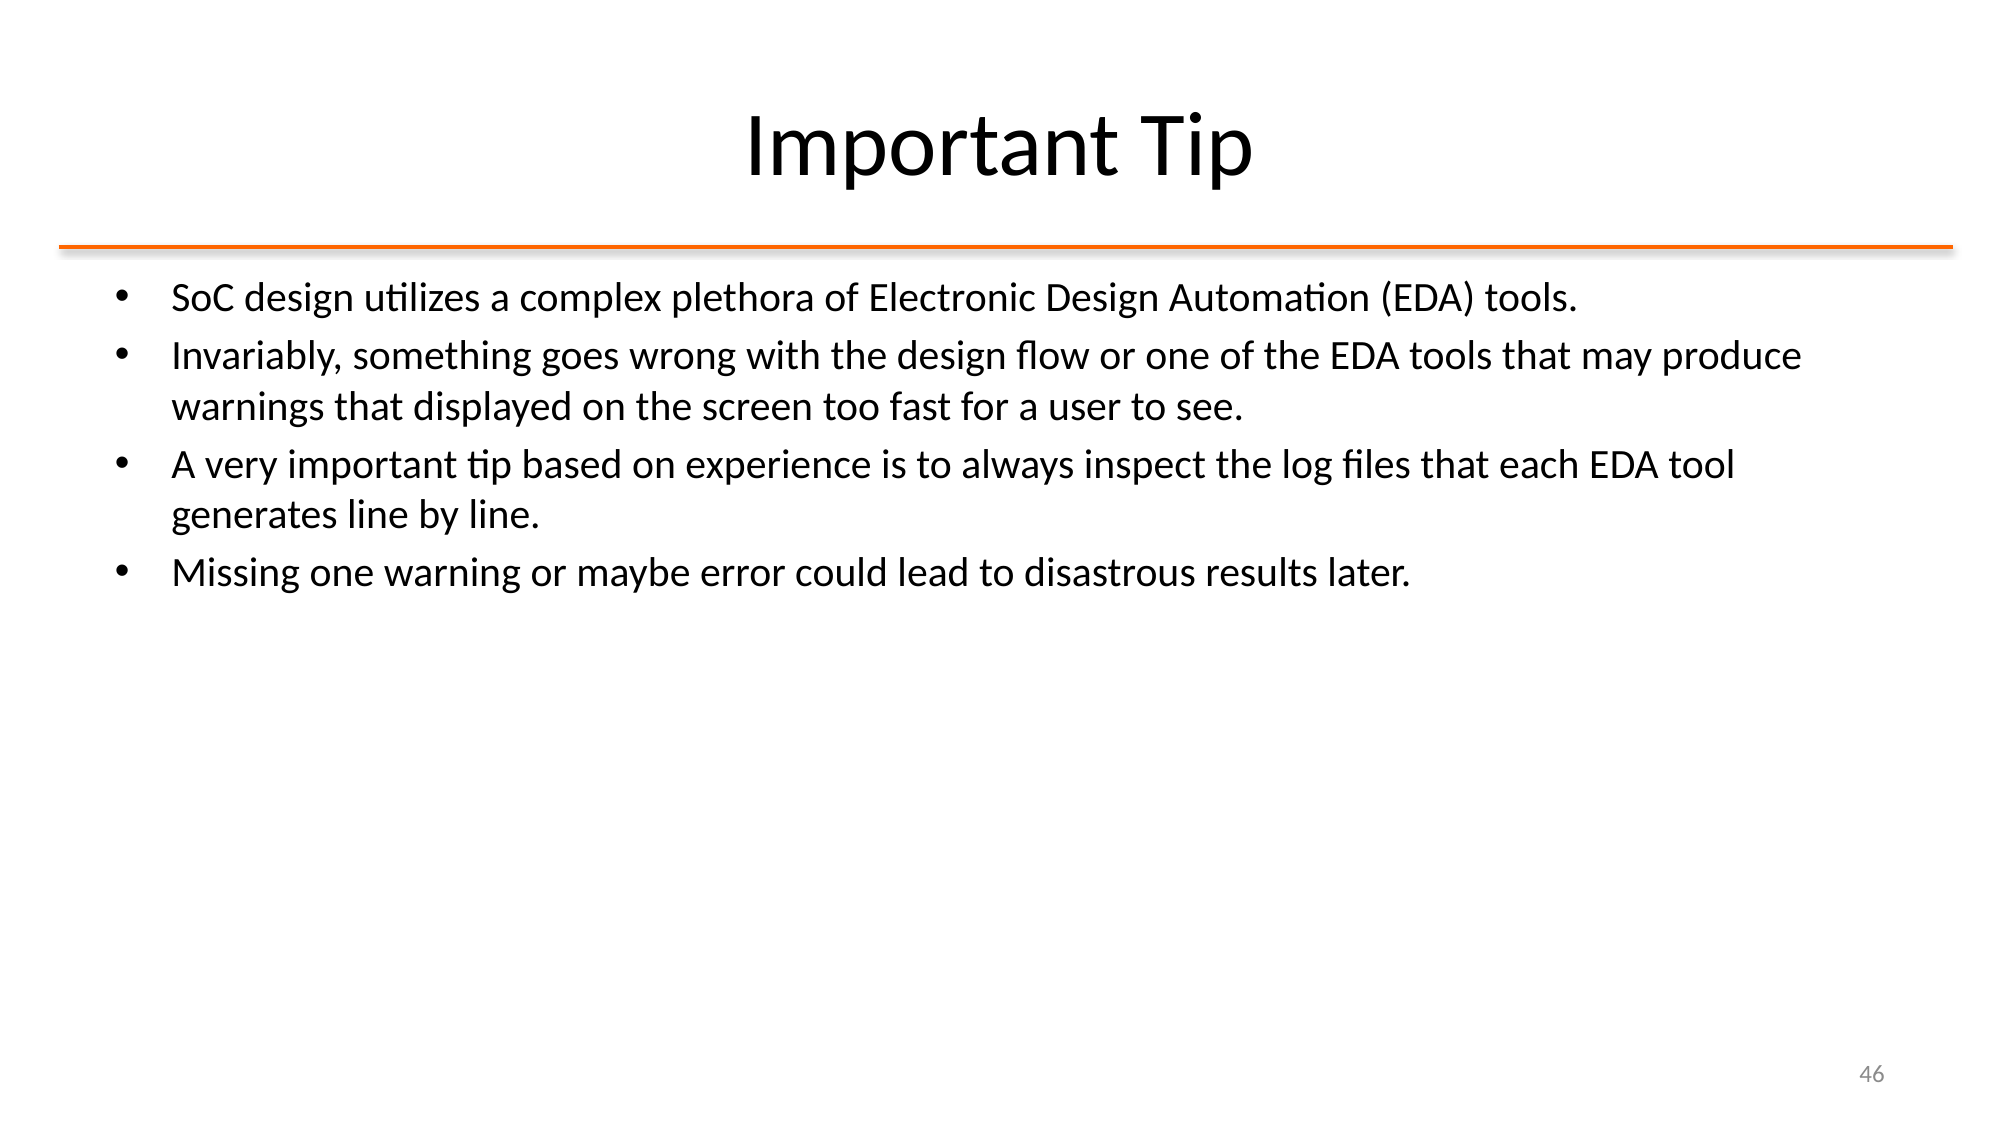

# Important Tip
SoC design utilizes a complex plethora of Electronic Design Automation (EDA) tools.
Invariably, something goes wrong with the design flow or one of the EDA tools that may produce warnings that displayed on the screen too fast for a user to see.
A very important tip based on experience is to always inspect the log files that each EDA tool generates line by line.
Missing one warning or maybe error could lead to disastrous results later.
46